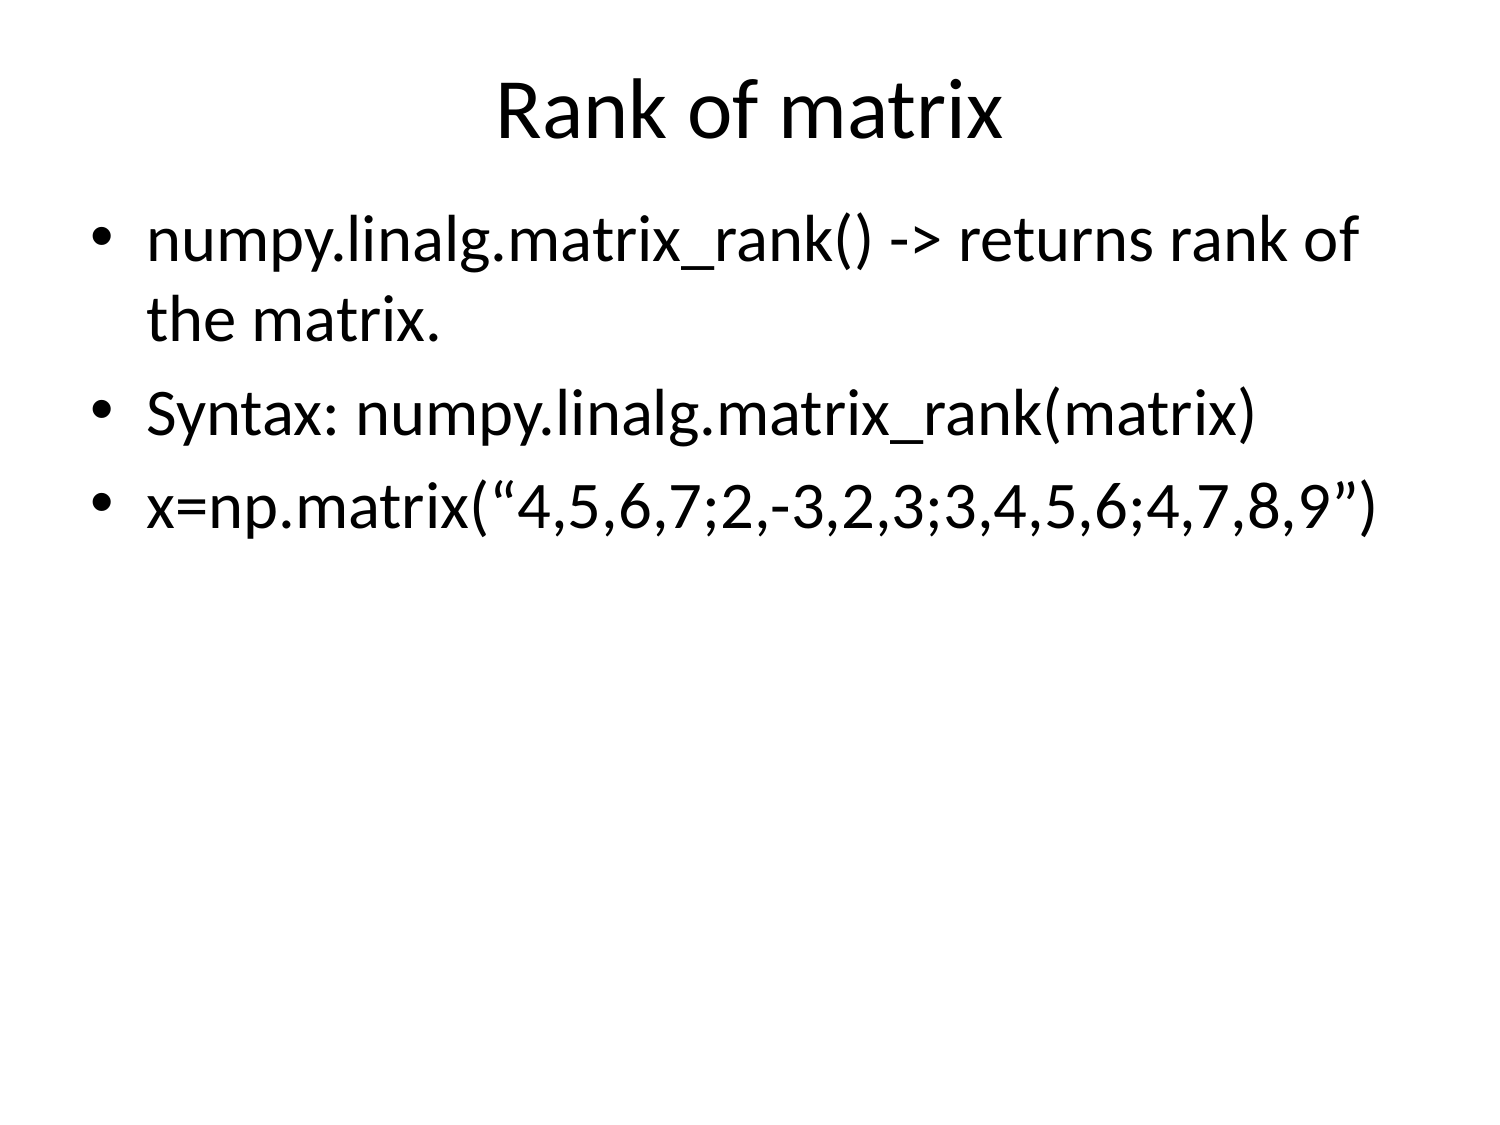

# Rank of matrix
numpy.linalg.matrix_rank() -> returns rank of the matrix.
Syntax: numpy.linalg.matrix_rank(matrix)
x=np.matrix(“4,5,6,7;2,-3,2,3;3,4,5,6;4,7,8,9”)